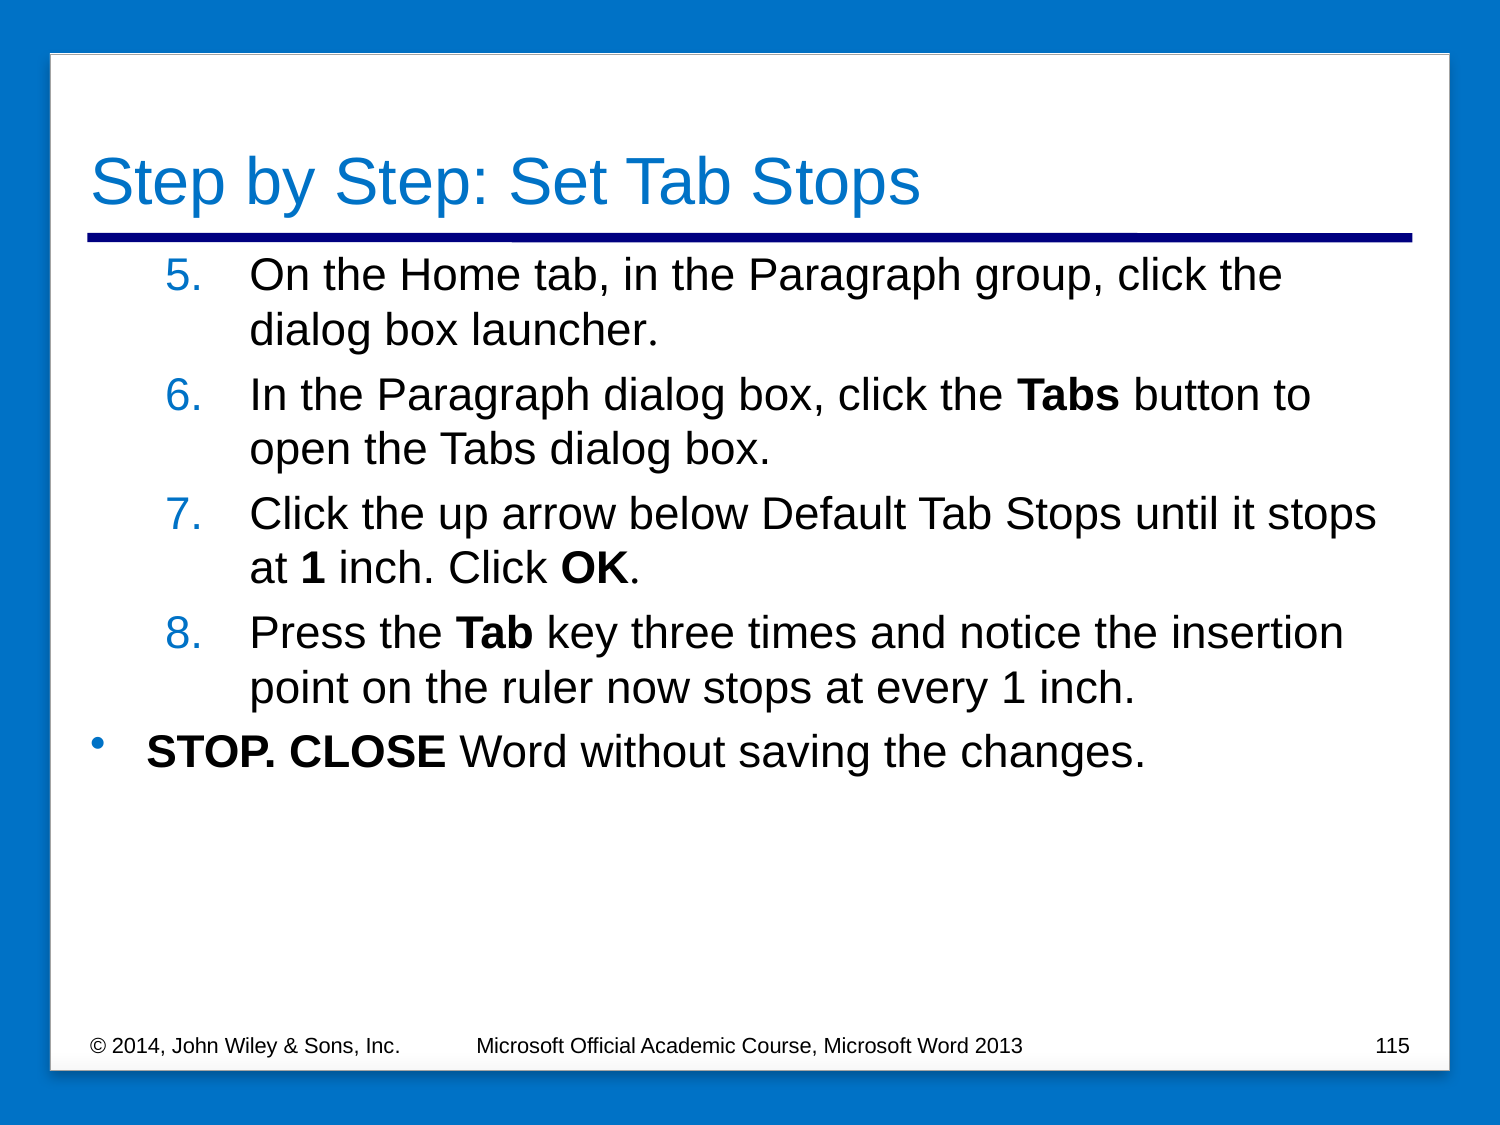

# Step by Step: Set Tab Stops
On the Home tab, in the Paragraph group, click the dialog box launcher.
In the Paragraph dialog box, click the Tabs button to open the Tabs dialog box.
Click the up arrow below Default Tab Stops until it stops at 1 inch. Click OK.
Press the Tab key three times and notice the insertion point on the ruler now stops at every 1 inch.
STOP. CLOSE Word without saving the changes.
© 2014, John Wiley & Sons, Inc.
Microsoft Official Academic Course, Microsoft Word 2013
115